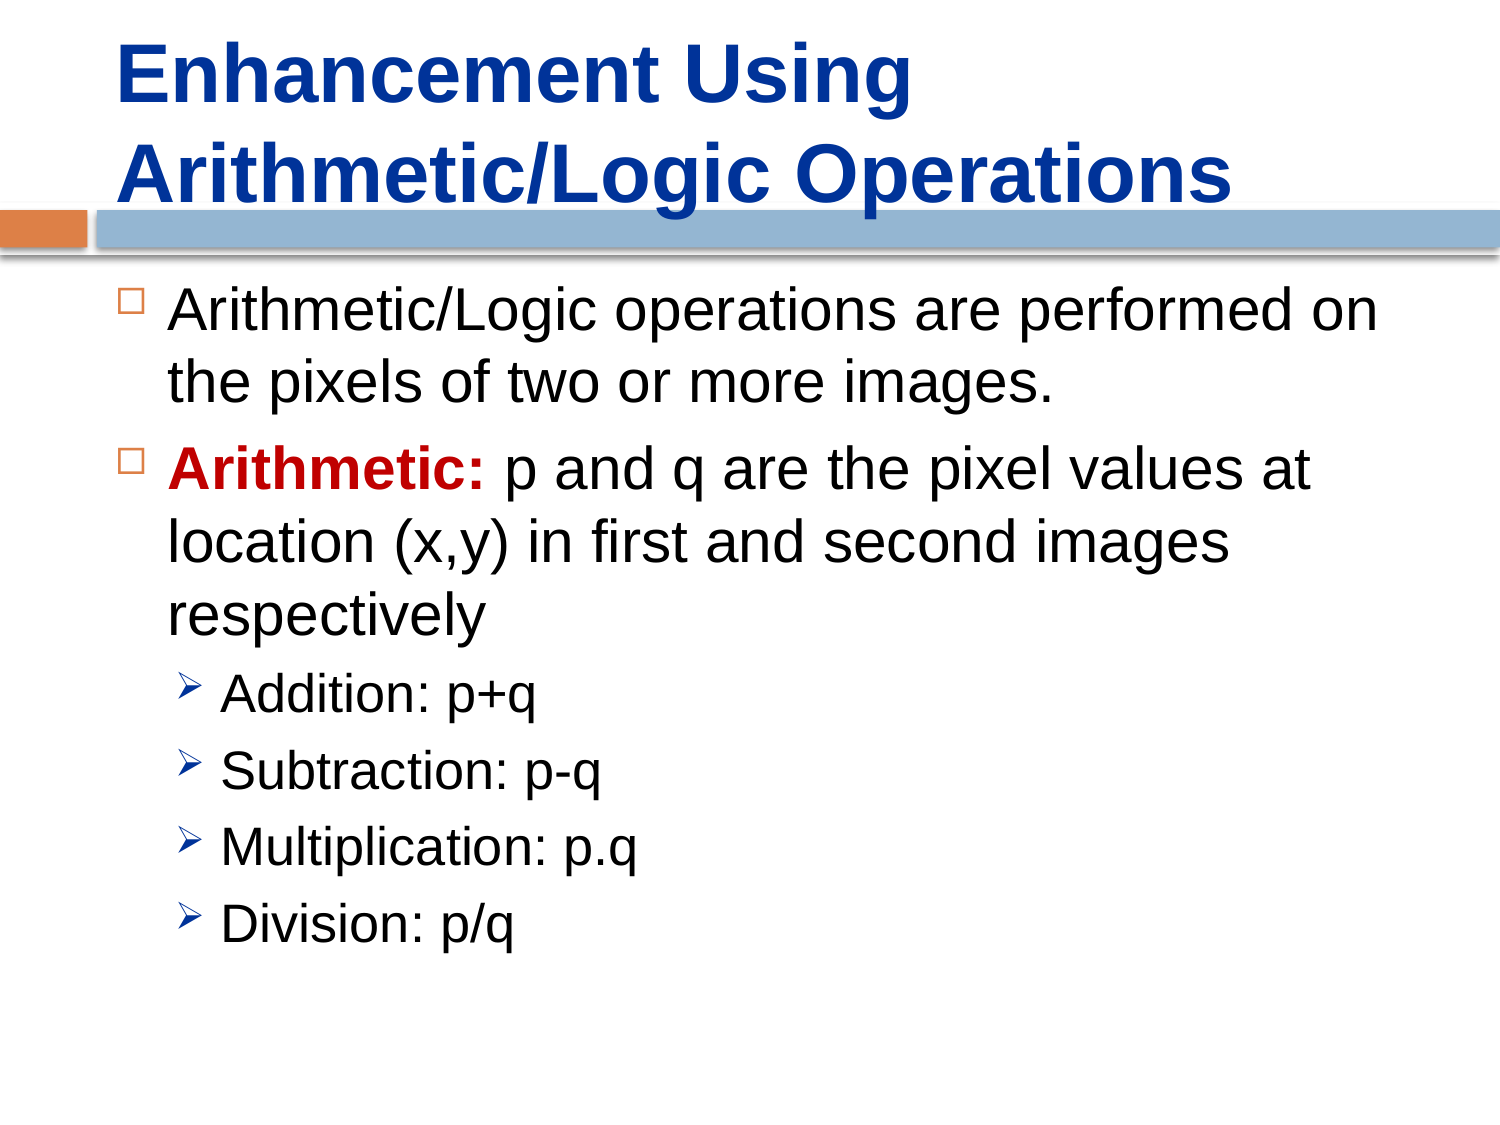

# Enhancement Using Arithmetic/Logic Operations
Arithmetic/Logic operations are performed on the pixels of two or more images.
Arithmetic: p and q are the pixel values at location (x,y) in first and second images respectively
Addition: p+q
Subtraction: p-q
Multiplication: p.q
Division: p/q